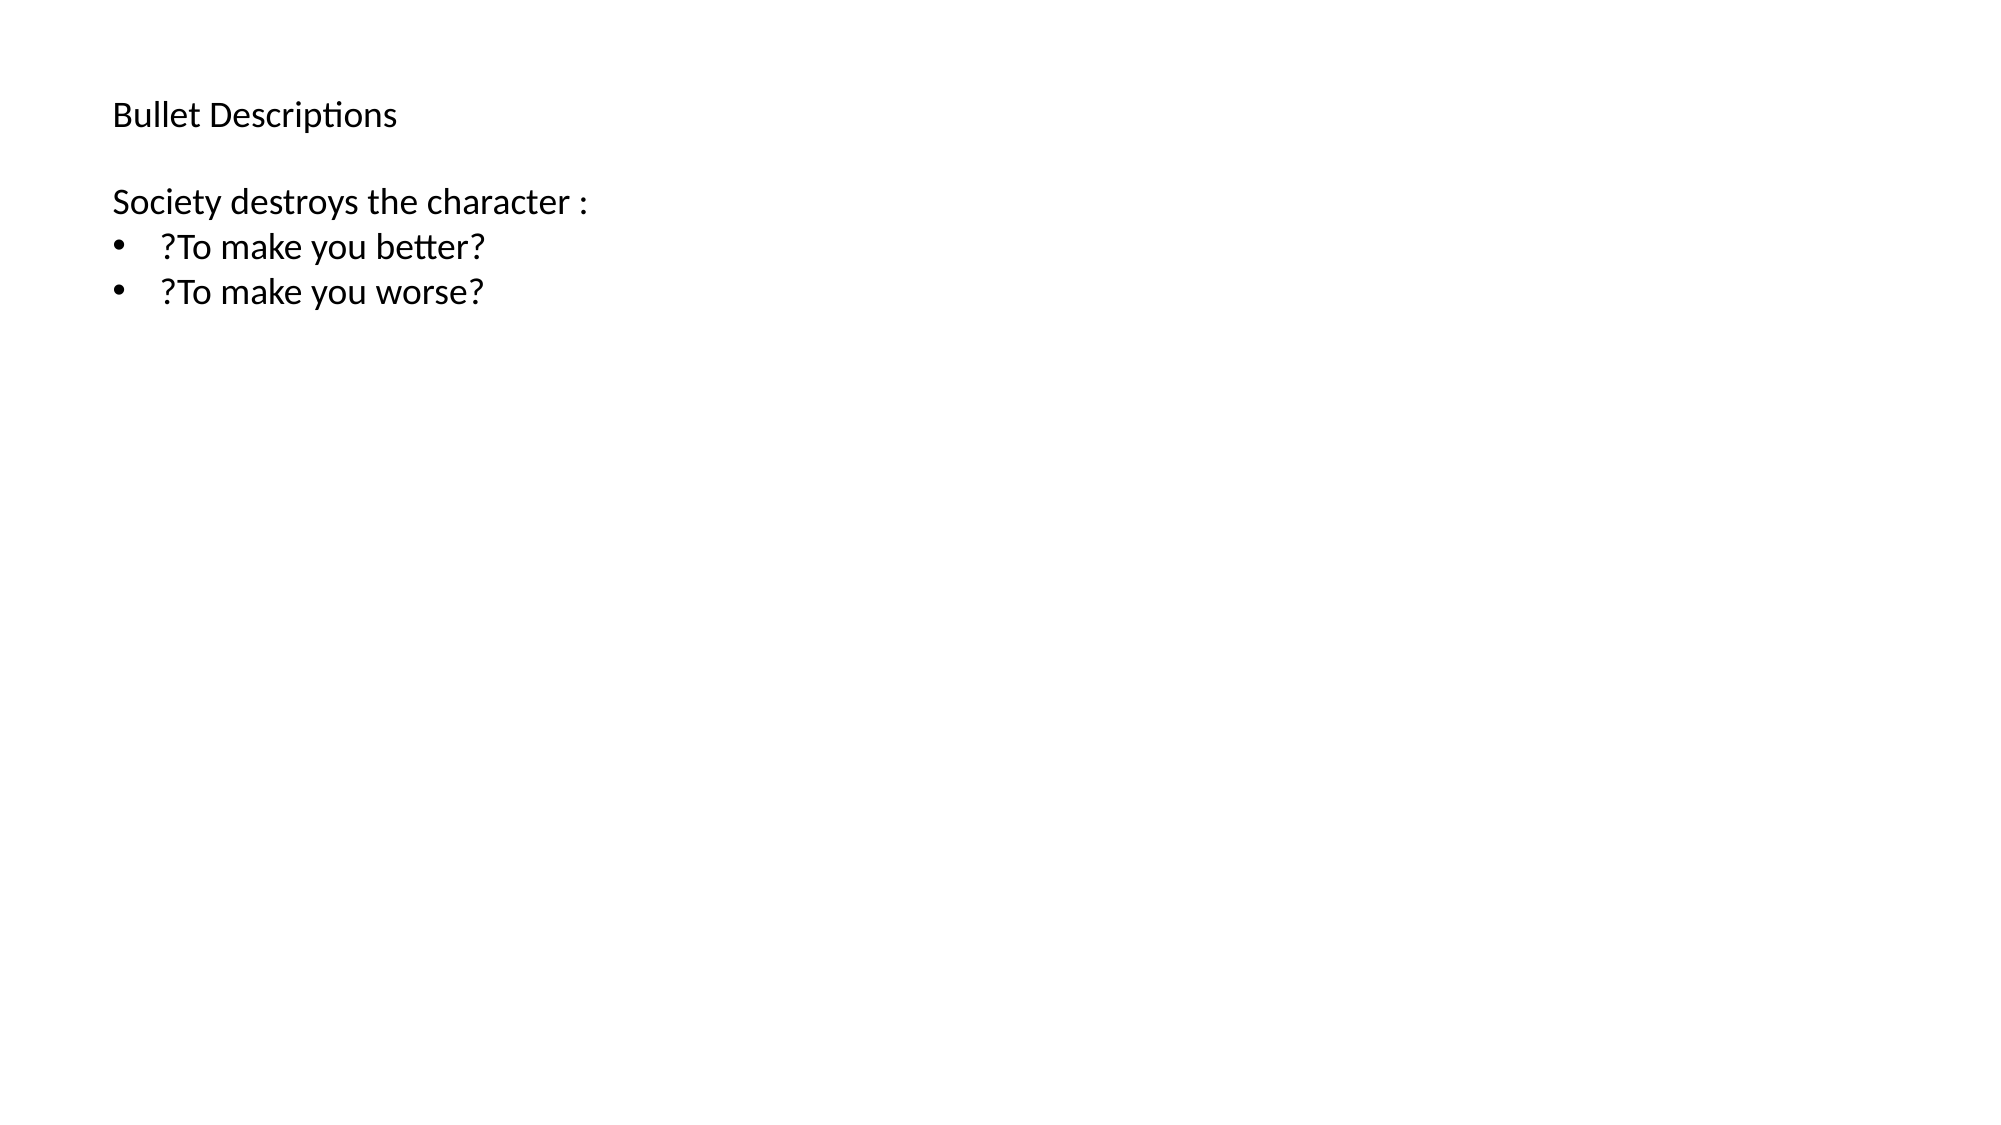

Bullet Descriptions
Society destroys the character :
?To make you better?
?To make you worse?